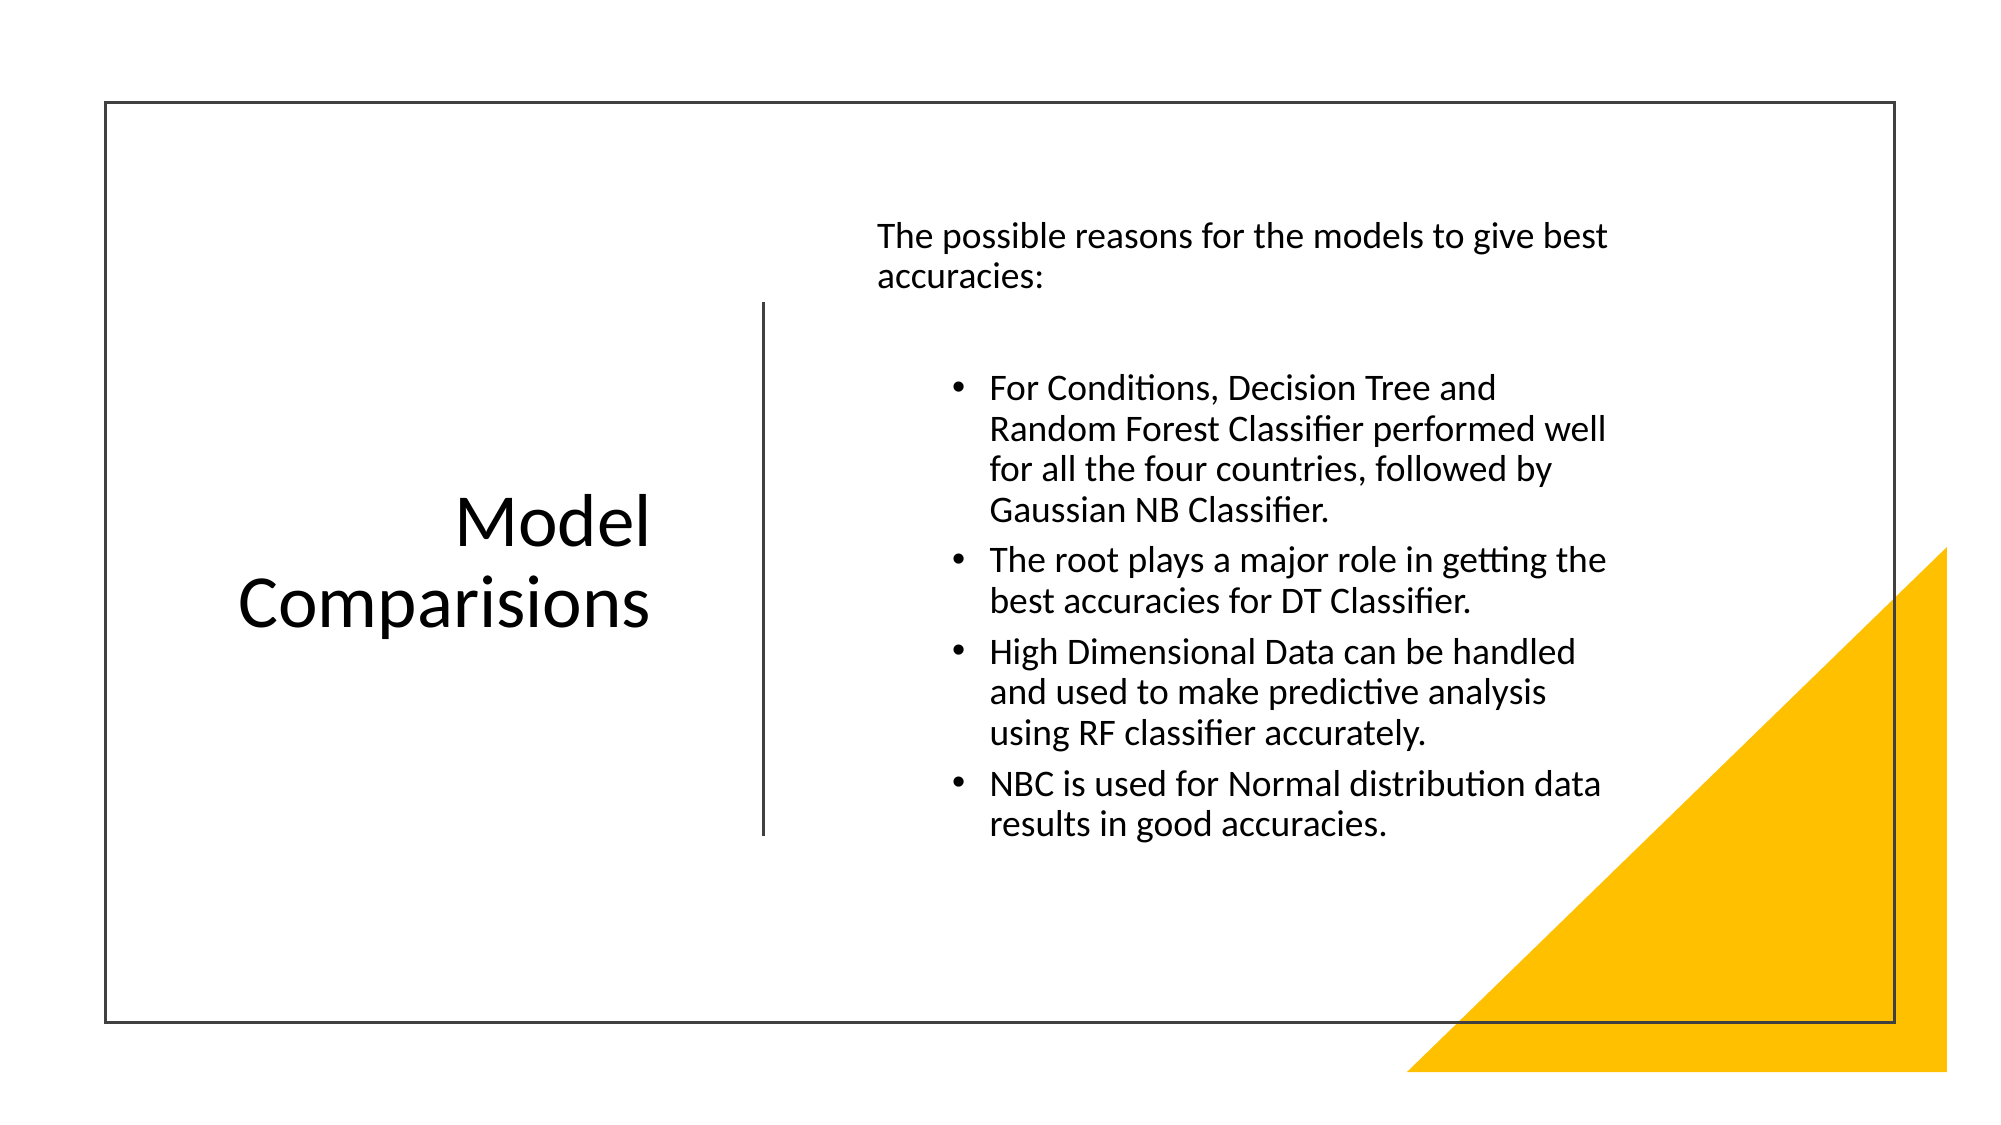

# Model Comparisions
The possible reasons for the models to give best accuracies:

For Conditions, Decision Tree and Random Forest Classifier performed well for all the four countries, followed by Gaussian NB Classifier.
The root plays a major role in getting the best accuracies for DT Classifier.
High Dimensional Data can be handled and used to make predictive analysis using RF classifier accurately.
NBC is used for Normal distribution data results in good accuracies.